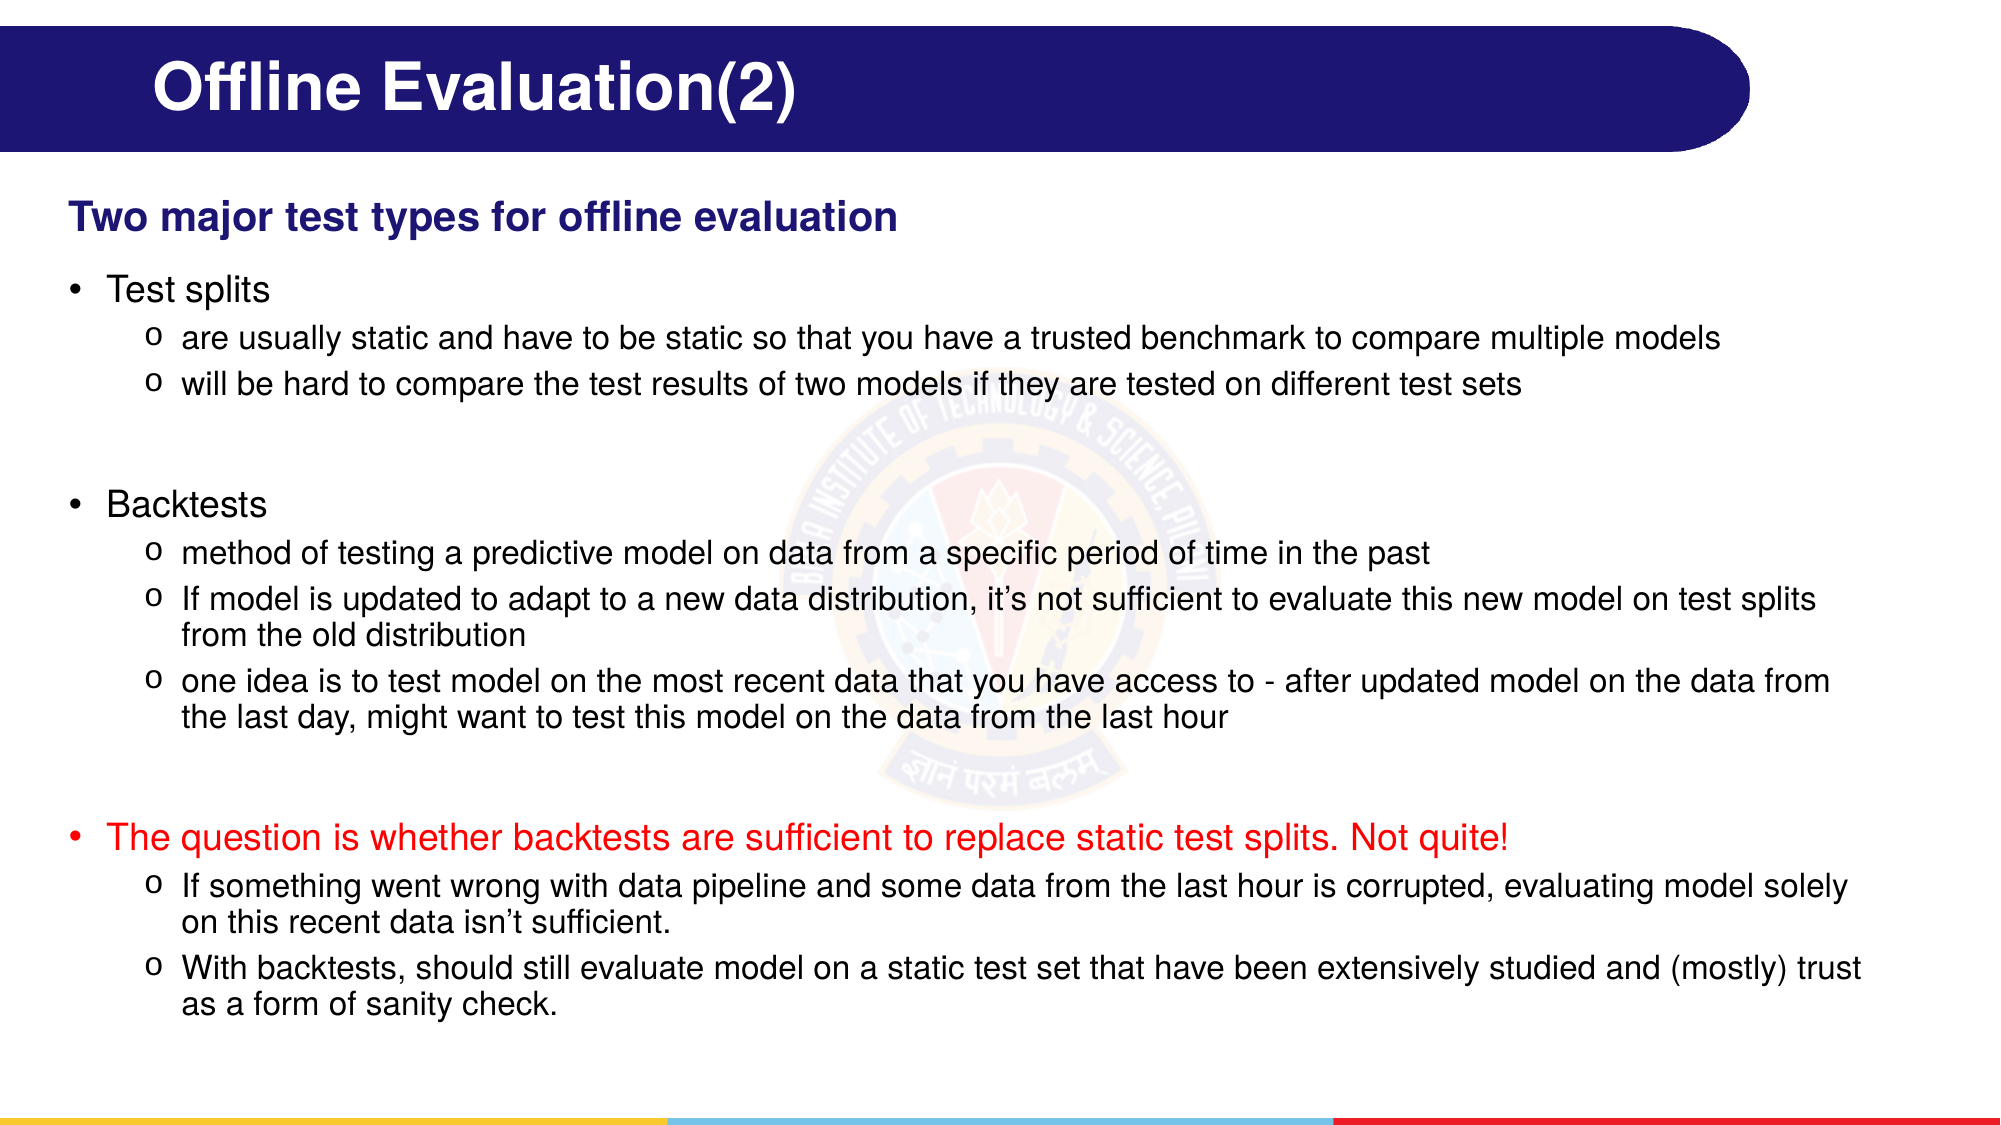

# Offline Evaluation(2)
Two major test types for offline evaluation
Test splits
are usually static and have to be static so that you have a trusted benchmark to compare multiple models
will be hard to compare the test results of two models if they are tested on different test sets

Backtests
method of testing a predictive model on data from a specific period of time in the past
If model is updated to adapt to a new data distribution, it’s not sufficient to evaluate this new model on test splits from the old distribution
one idea is to test model on the most recent data that you have access to - after updated model on the data from the last day, might want to test this model on the data from the last hour

The question is whether backtests are sufficient to replace static test splits. Not quite!
If something went wrong with data pipeline and some data from the last hour is corrupted, evaluating model solely on this recent data isn’t sufficient.
With backtests, should still evaluate model on a static test set that have been extensively studied and (mostly) trust as a form of sanity check.